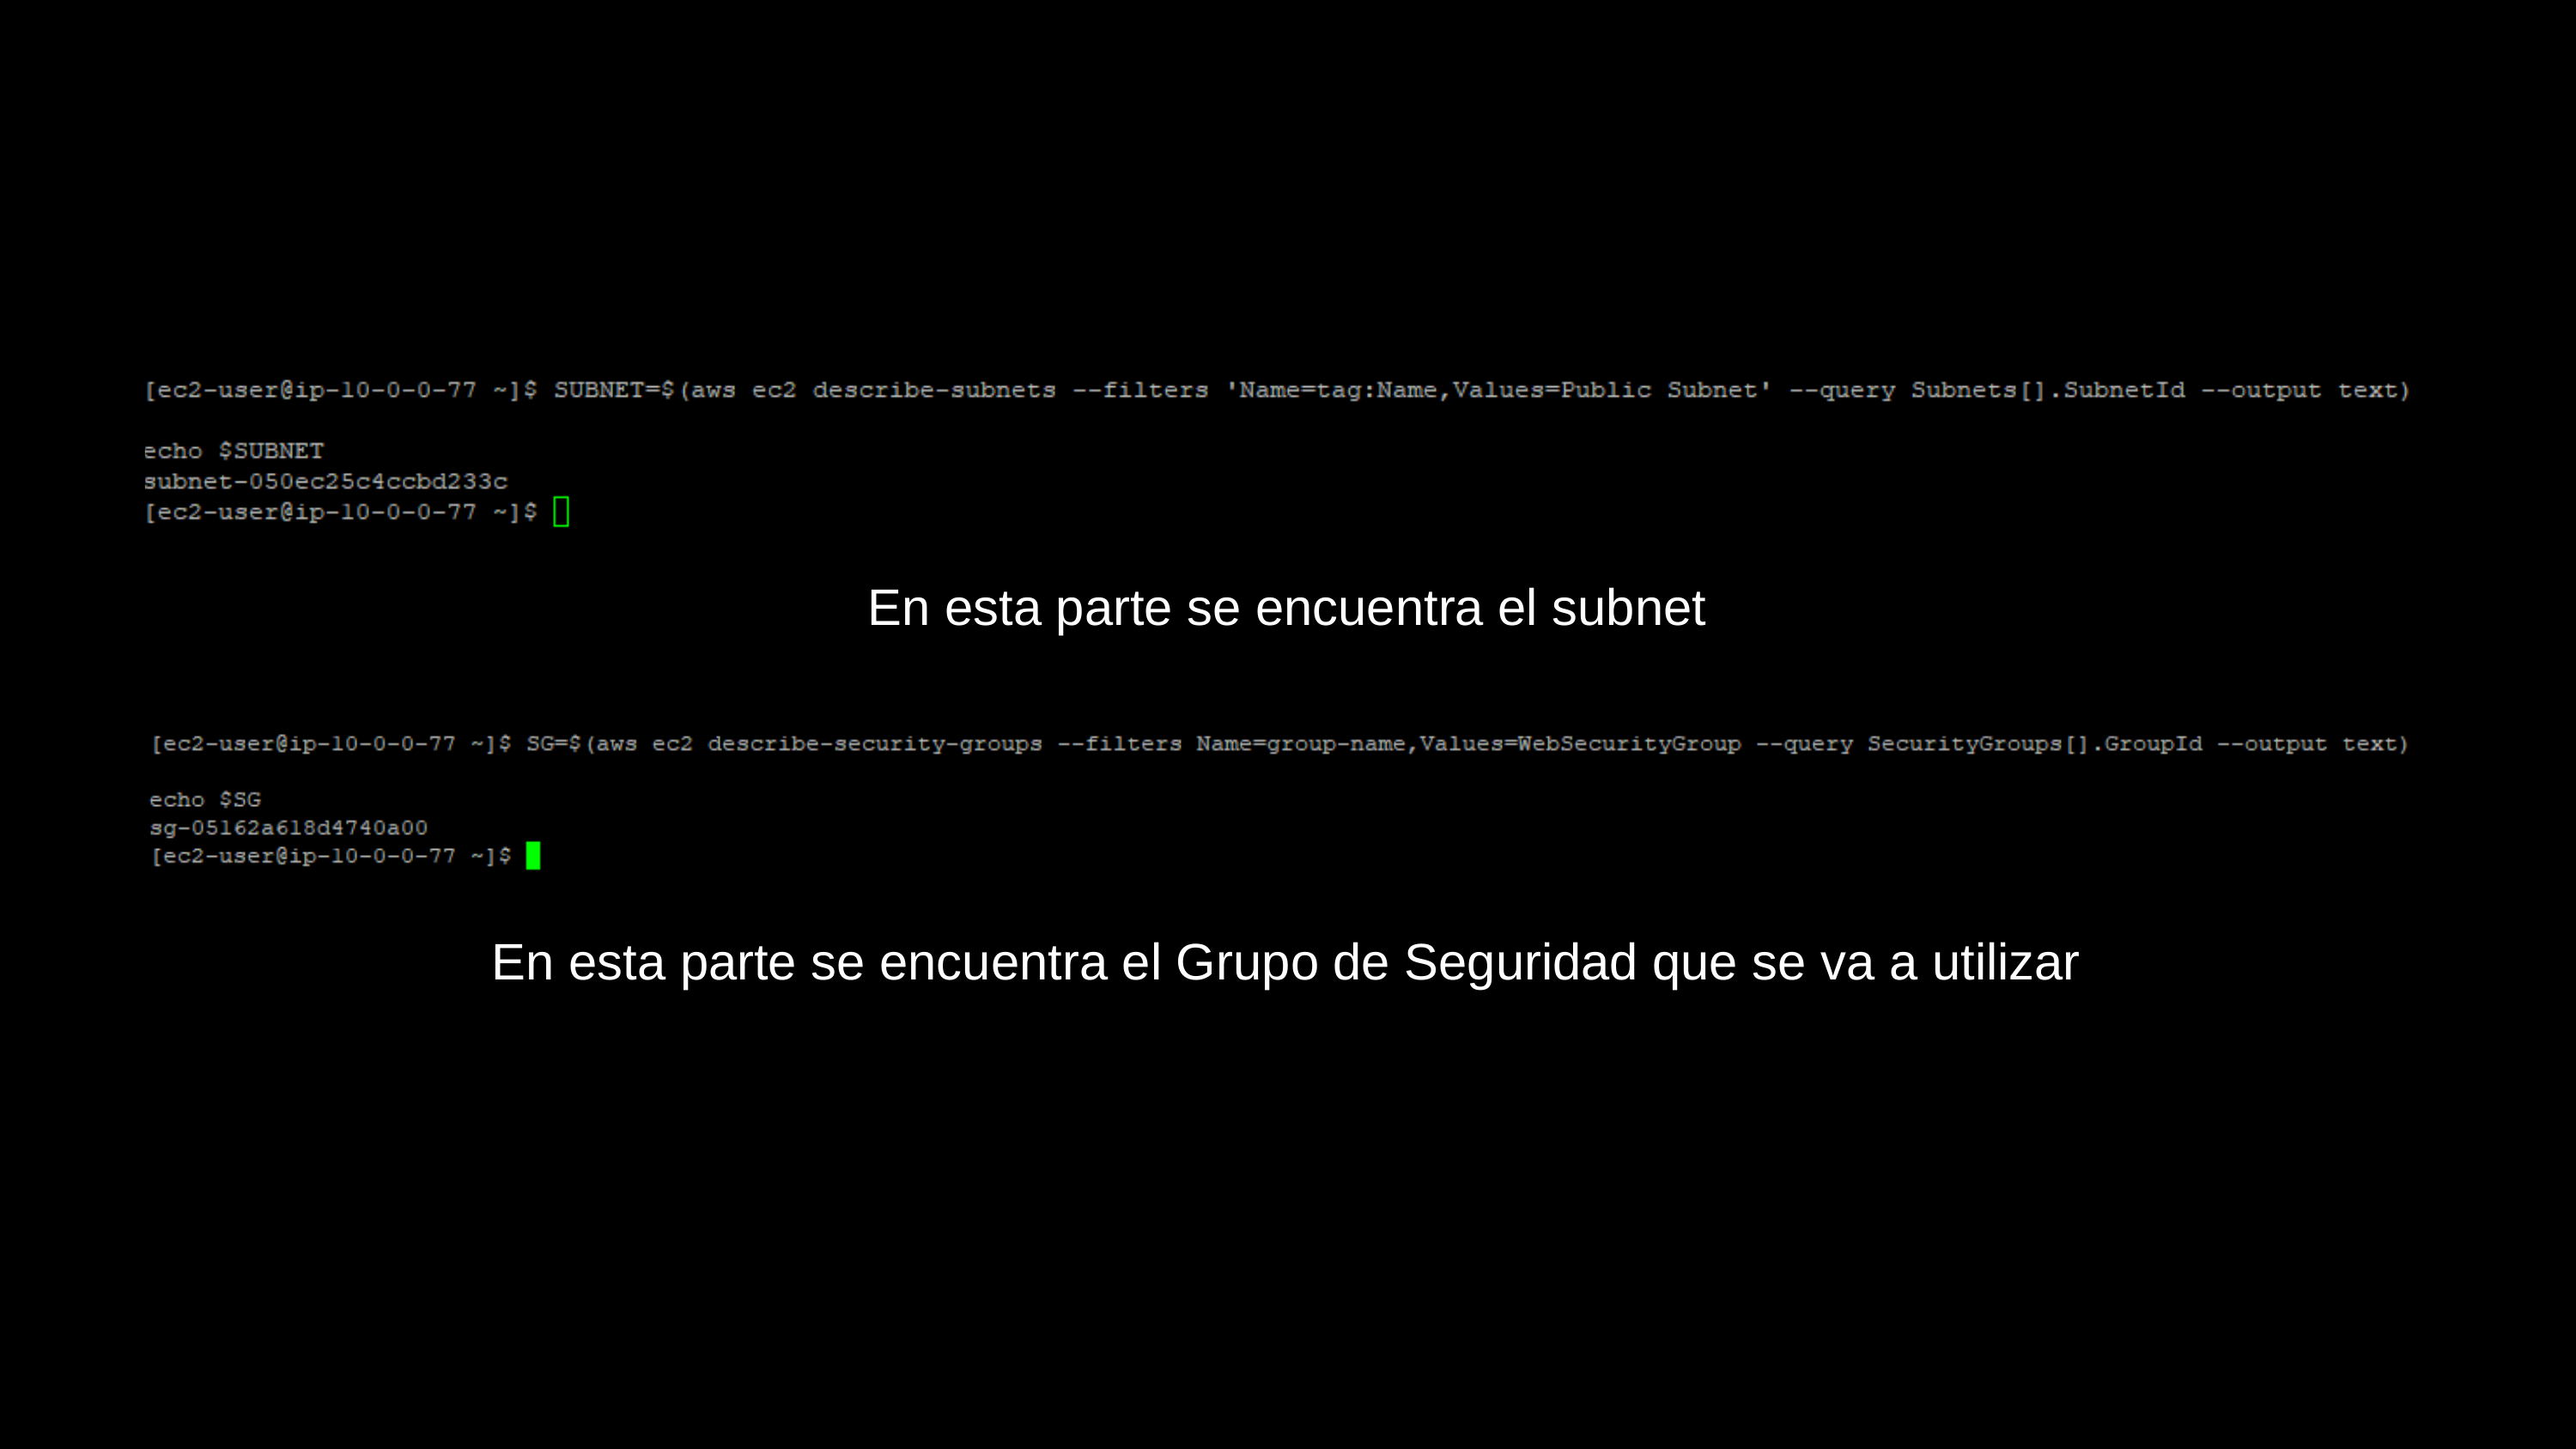

En esta parte se encuentra el subnet

En esta parte se encuentra el Grupo de Seguridad que se va a utilizar